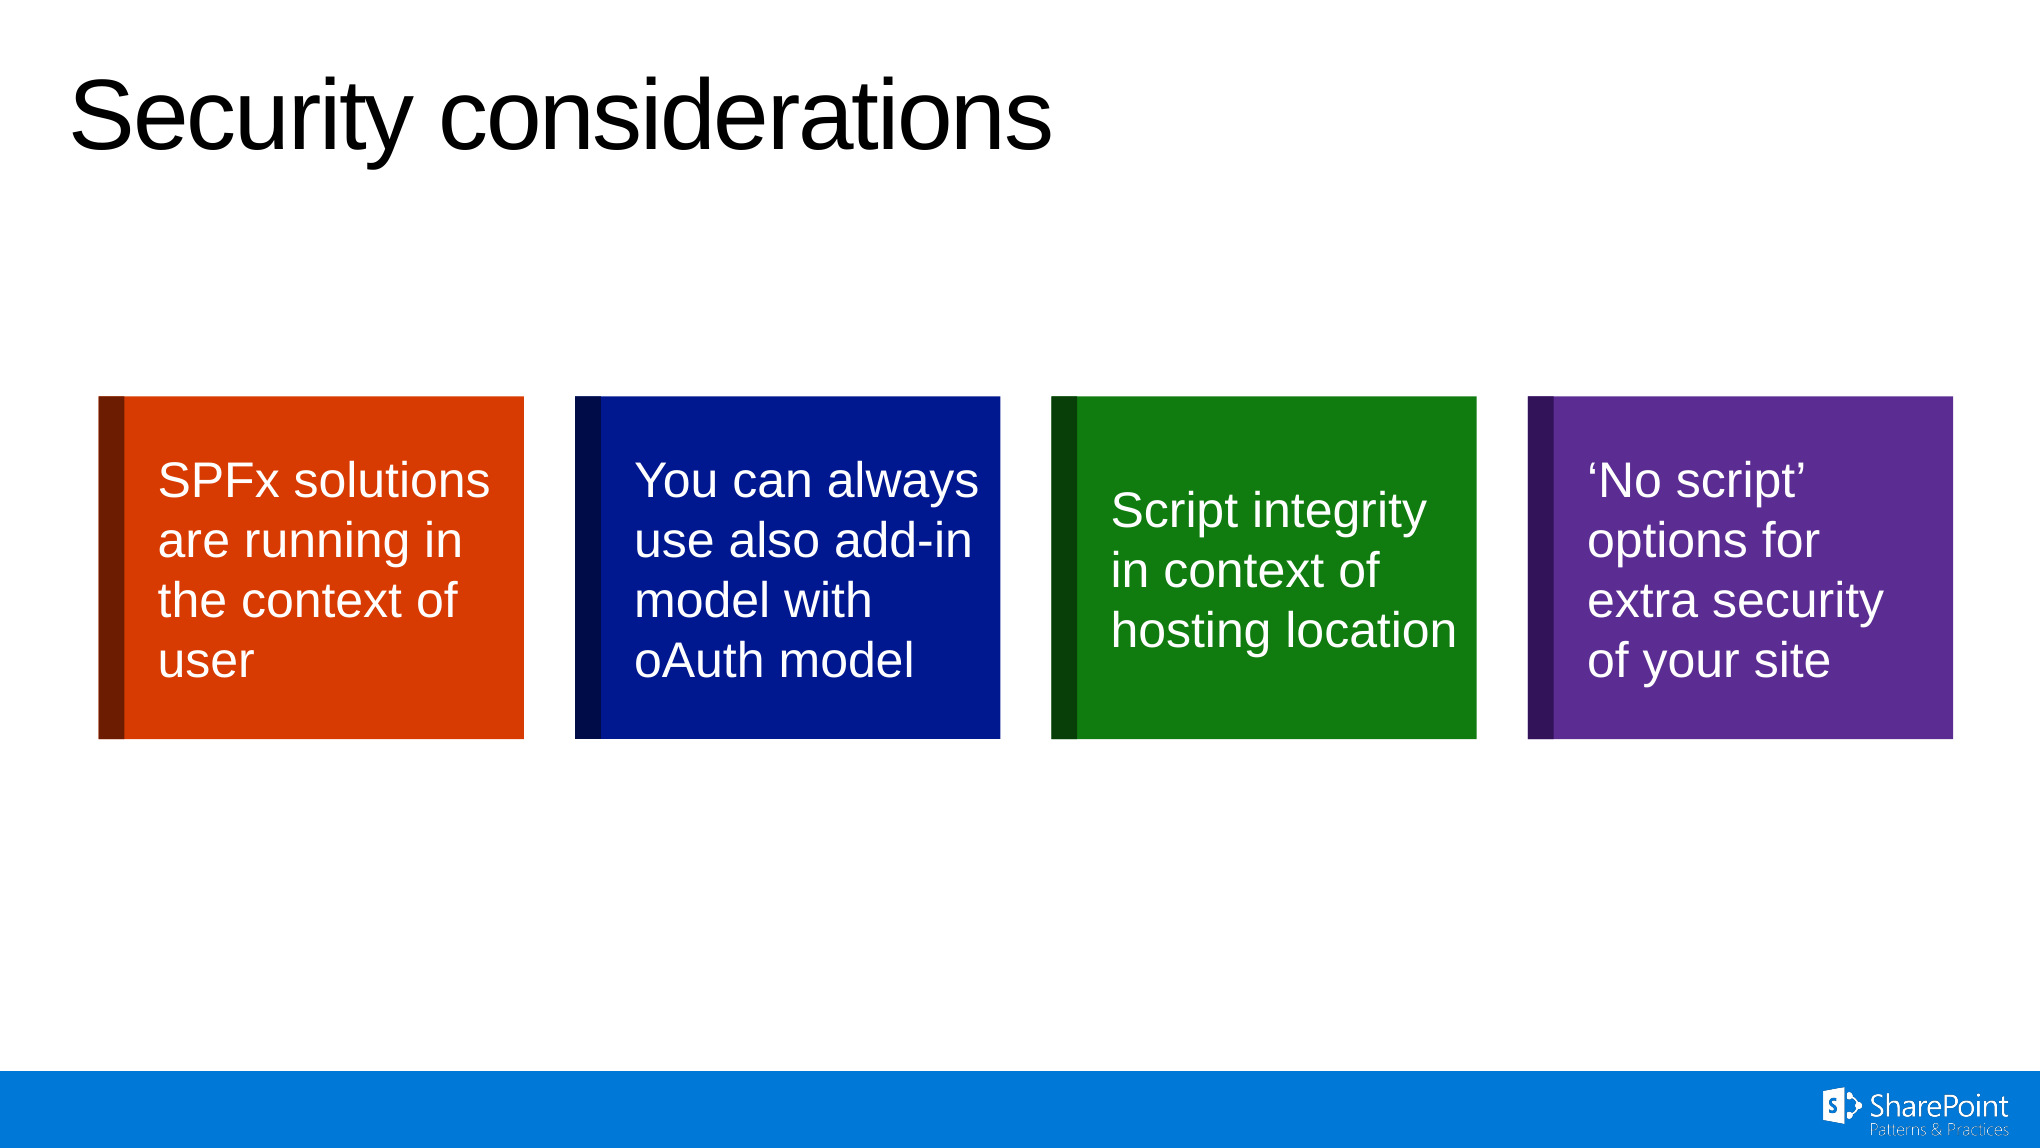

# Security considerations
SPFx solutions are running in the context of user

Script integrity in context of hosting location

‘No script’ options for extra security of your site

You can always use also add-in model with oAuth model